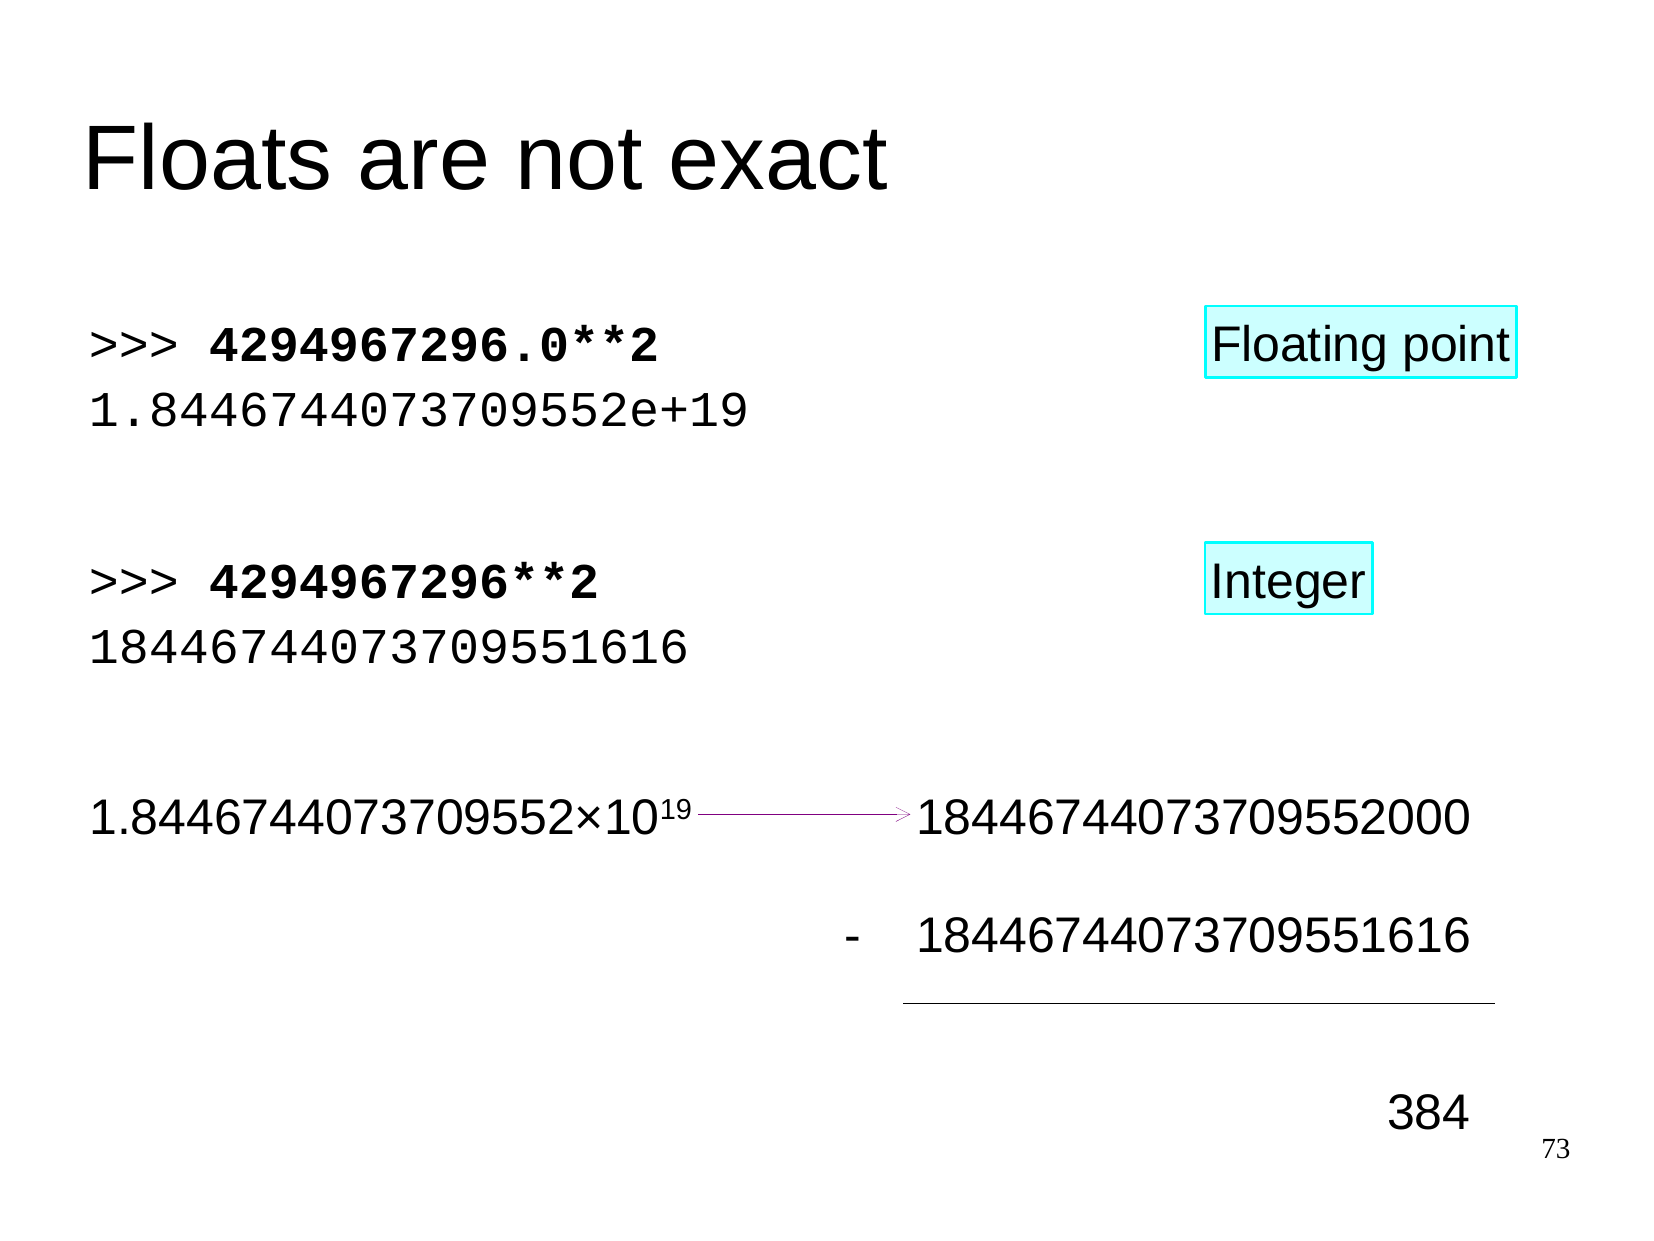

Floats are not exact
>>>
4294967296.0**2
Floating point
1.8446744073709552e+19
>>>
4294967296**2
Integer
18446744073709551616
1.8446744073709552×1019
18446744073709552000
18446744073709551616
-

384
73